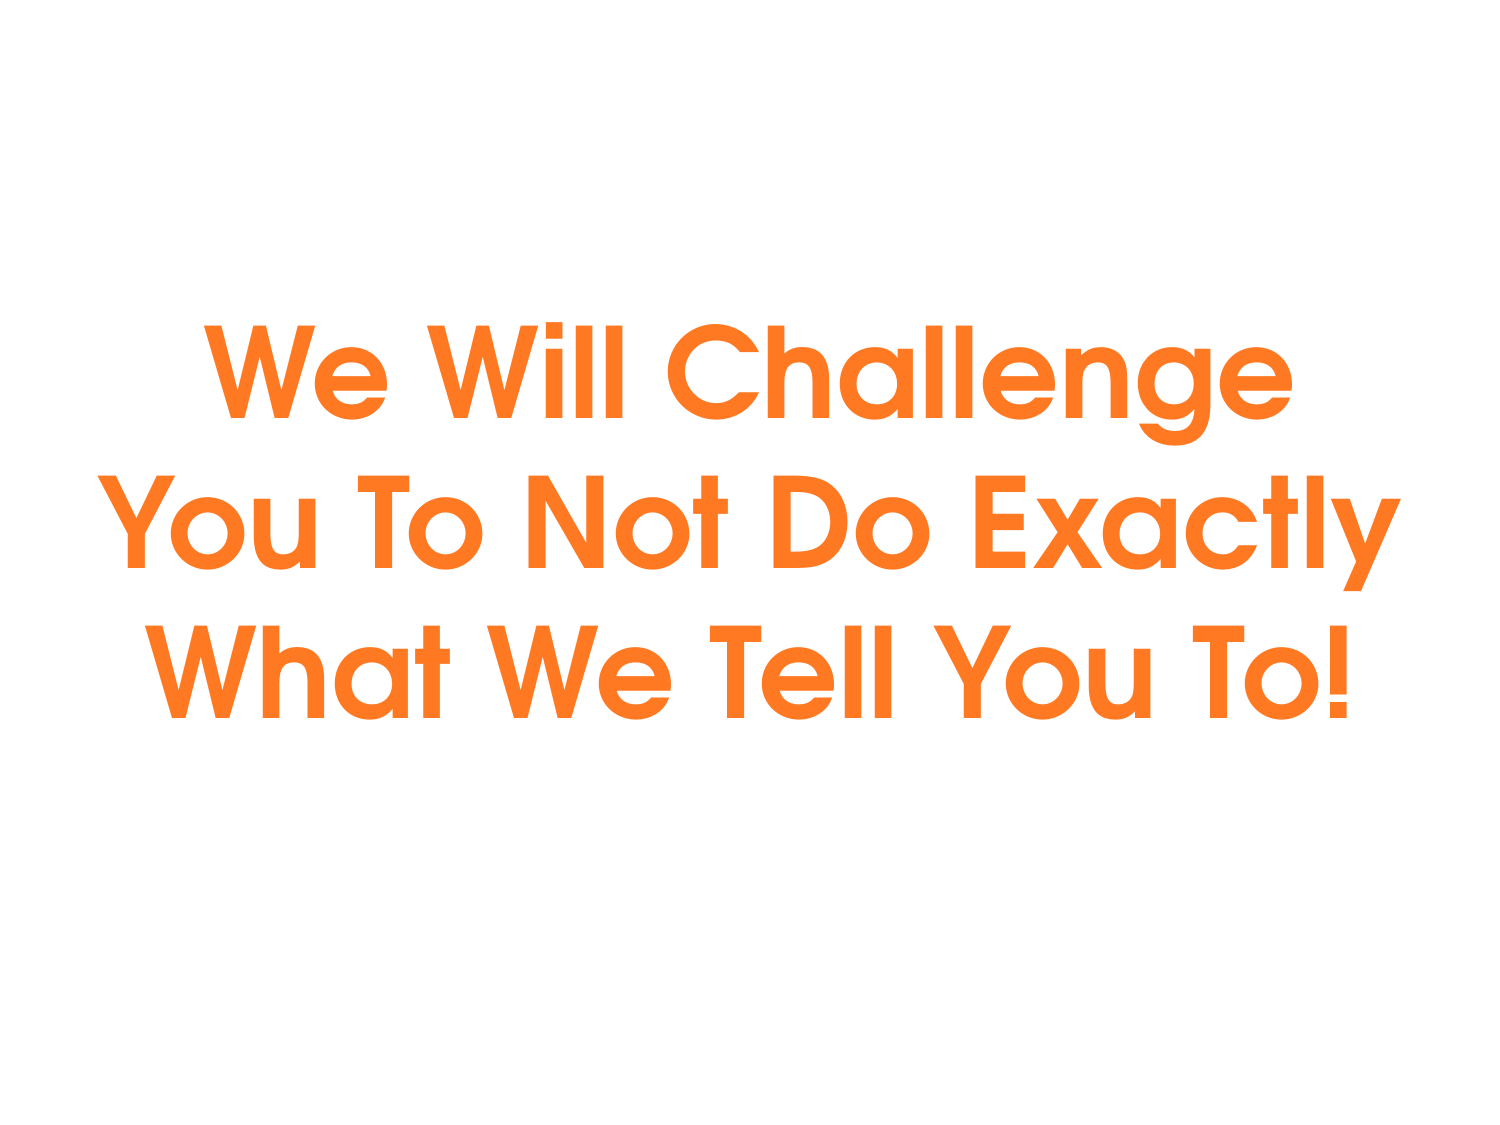

# We Will Challenge You To Not Do Exactly What We Tell You To!